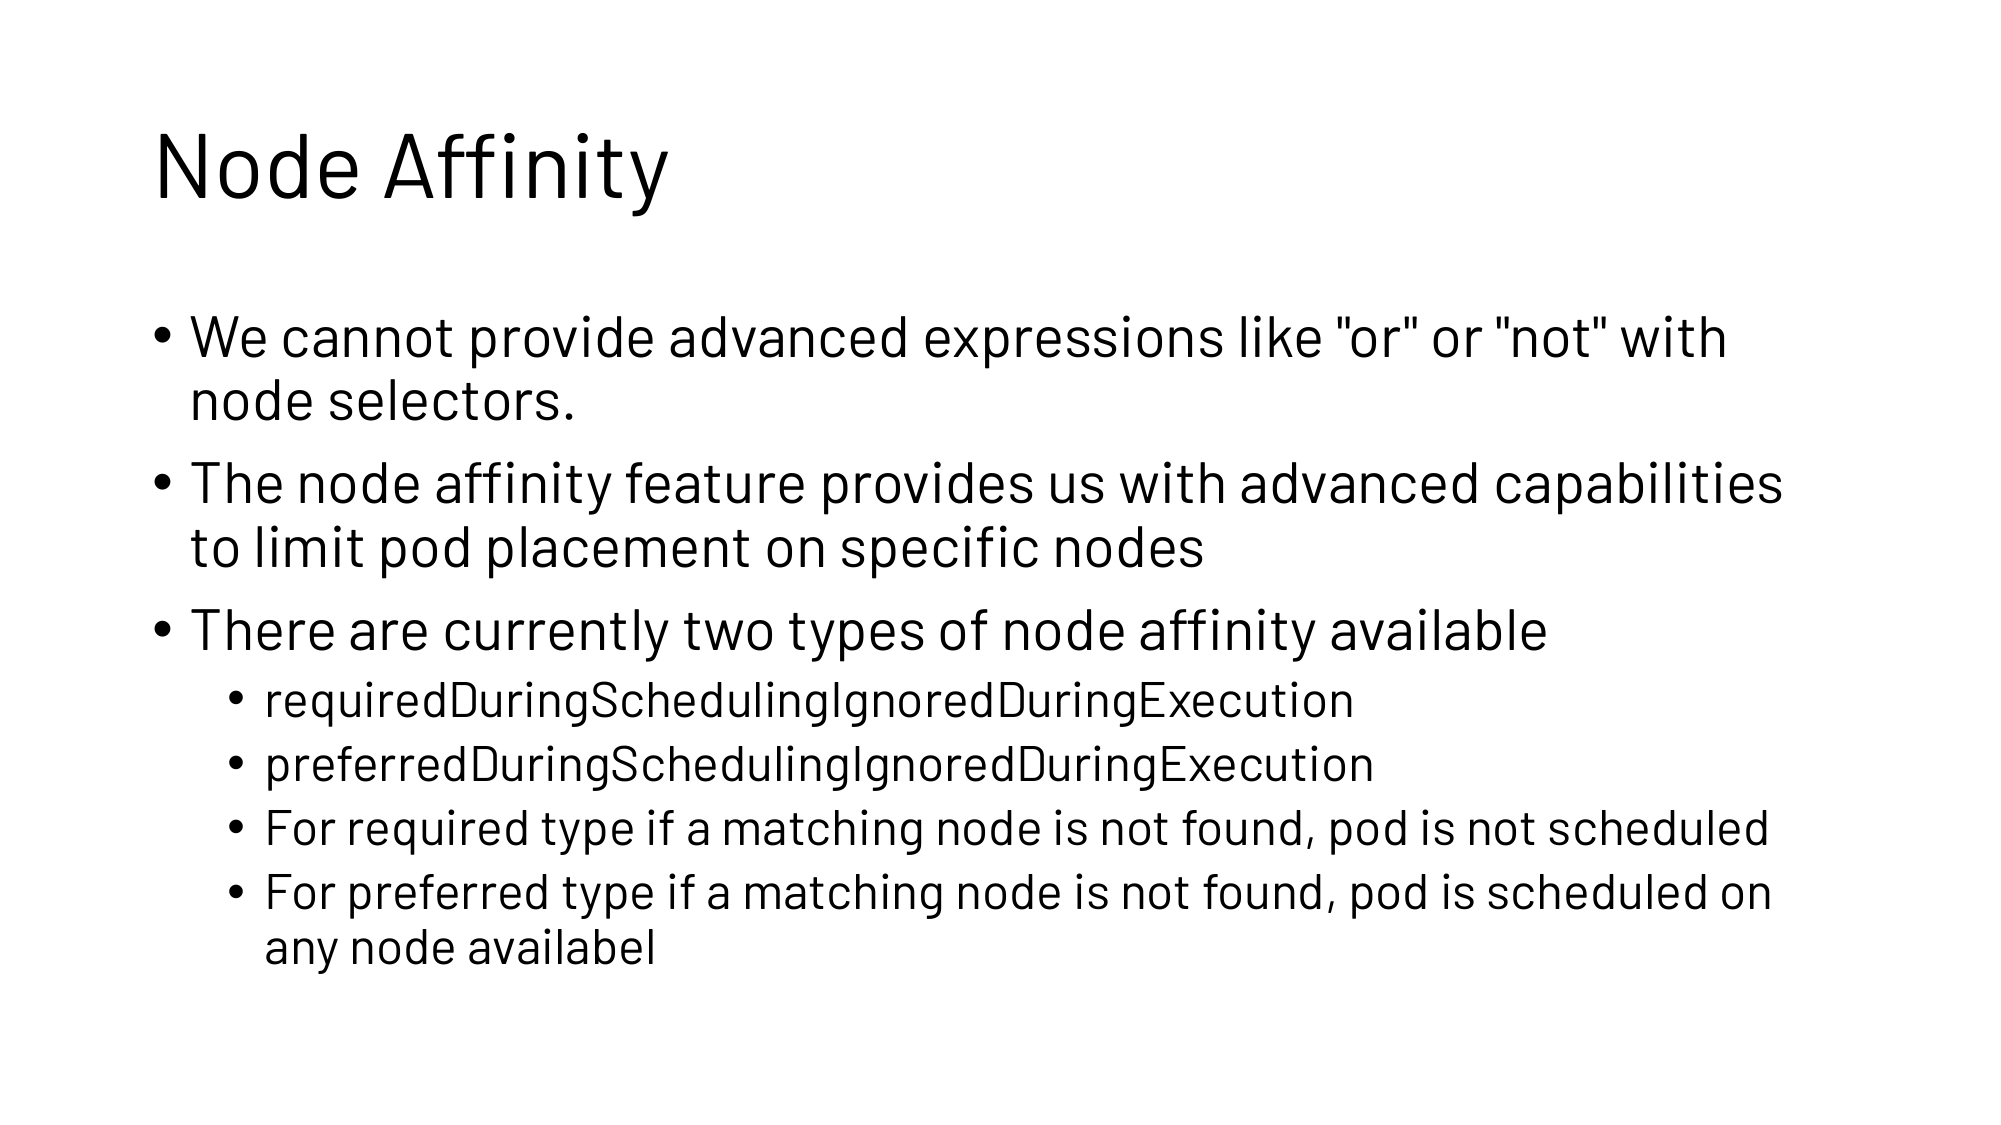

# Node Affinity
We cannot provide advanced expressions like "or" or "not" with node selectors.
The node affinity feature provides us with advanced capabilities to limit pod placement on specific nodes
There are currently two types of node affinity available
requiredDuringSchedulingIgnoredDuringExecution
preferredDuringSchedulingIgnoredDuringExecution
For required type if a matching node is not found, pod is not scheduled
For preferred type if a matching node is not found, pod is scheduled on any node availabel